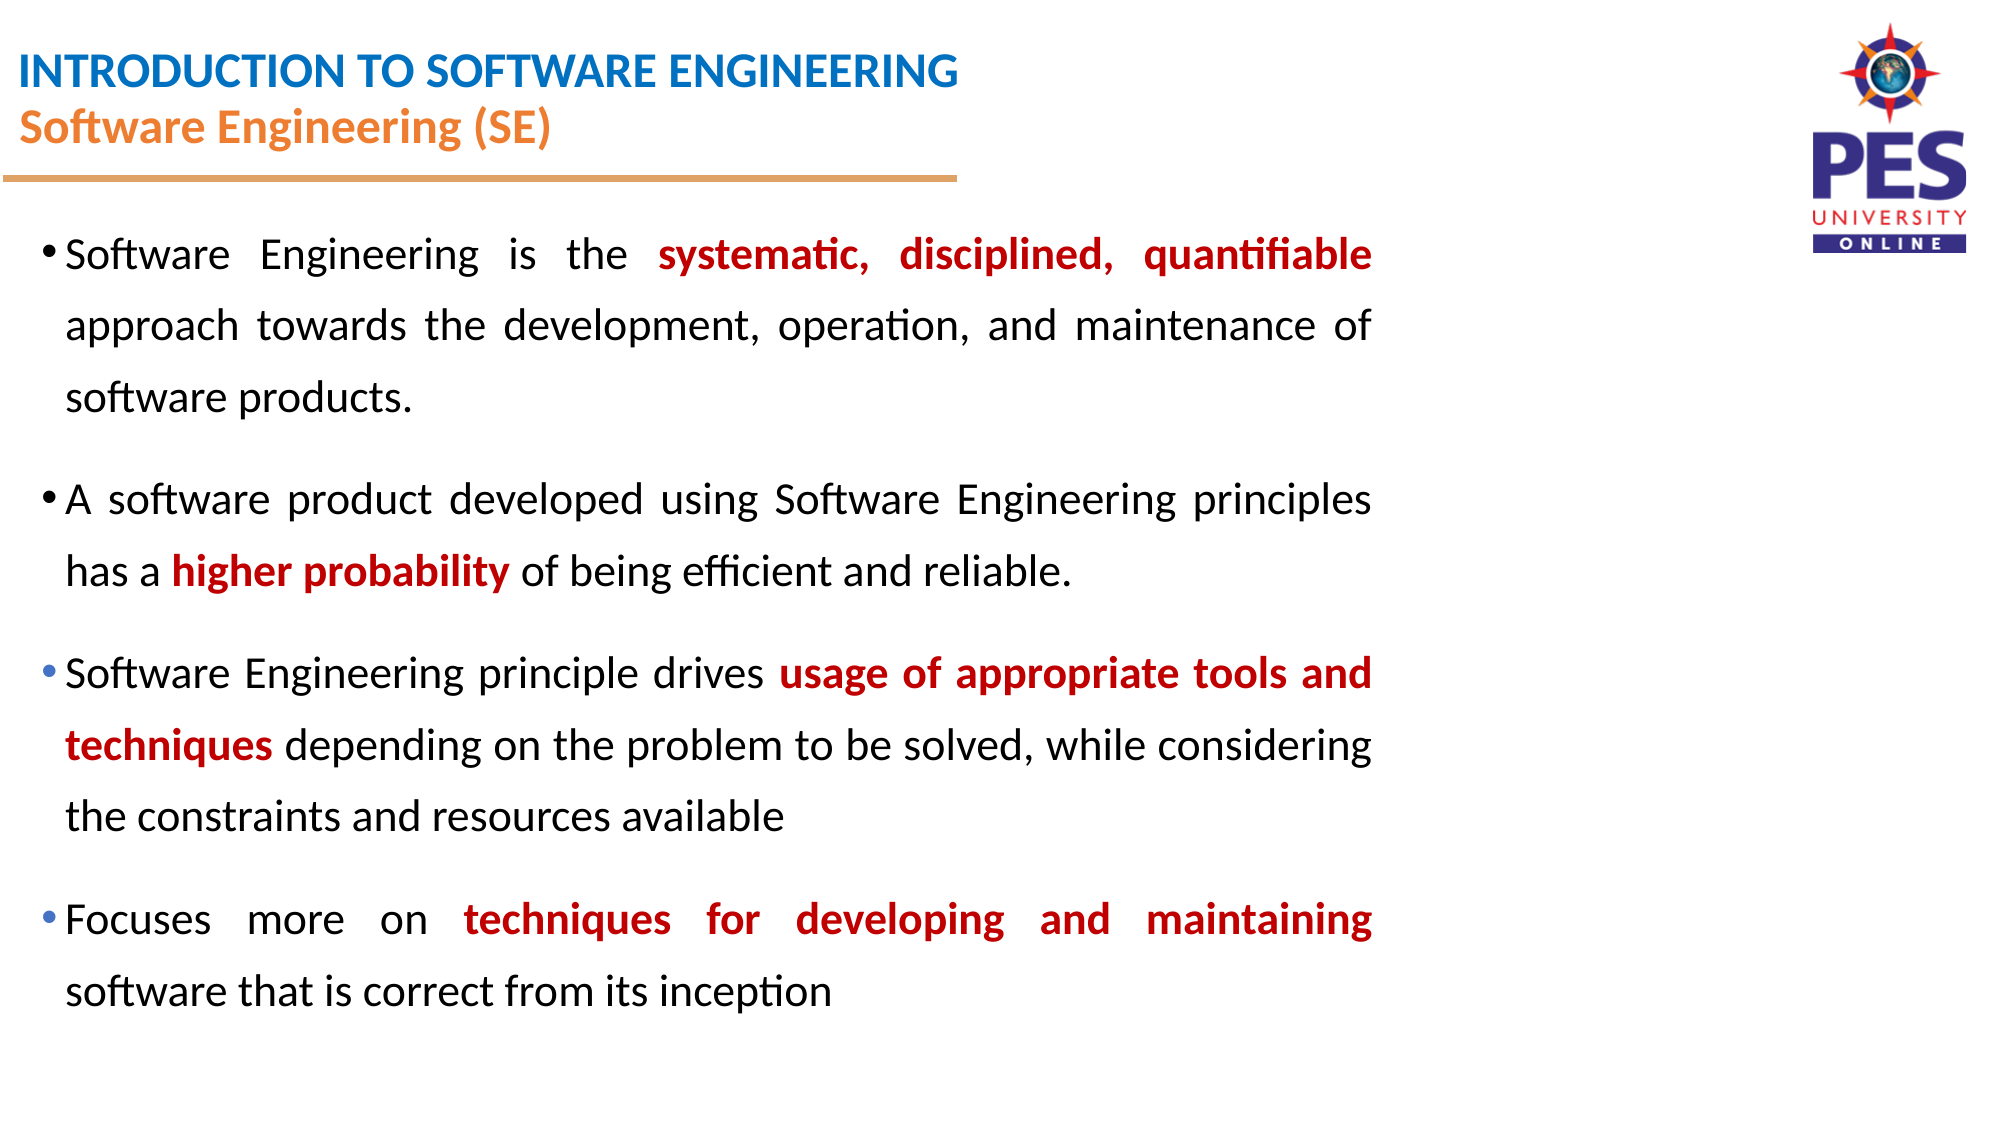

Software Engineering (SE)
Software Engineering is the systematic, disciplined, quantifiable approach towards the development, operation, and maintenance of software products.
A software product developed using Software Engineering principles has a higher probability of being efficient and reliable.
Software Engineering principle drives usage of appropriate tools and techniques depending on the problem to be solved, while considering the constraints and resources available
Focuses more on techniques for developing and maintaining software that is correct from its inception